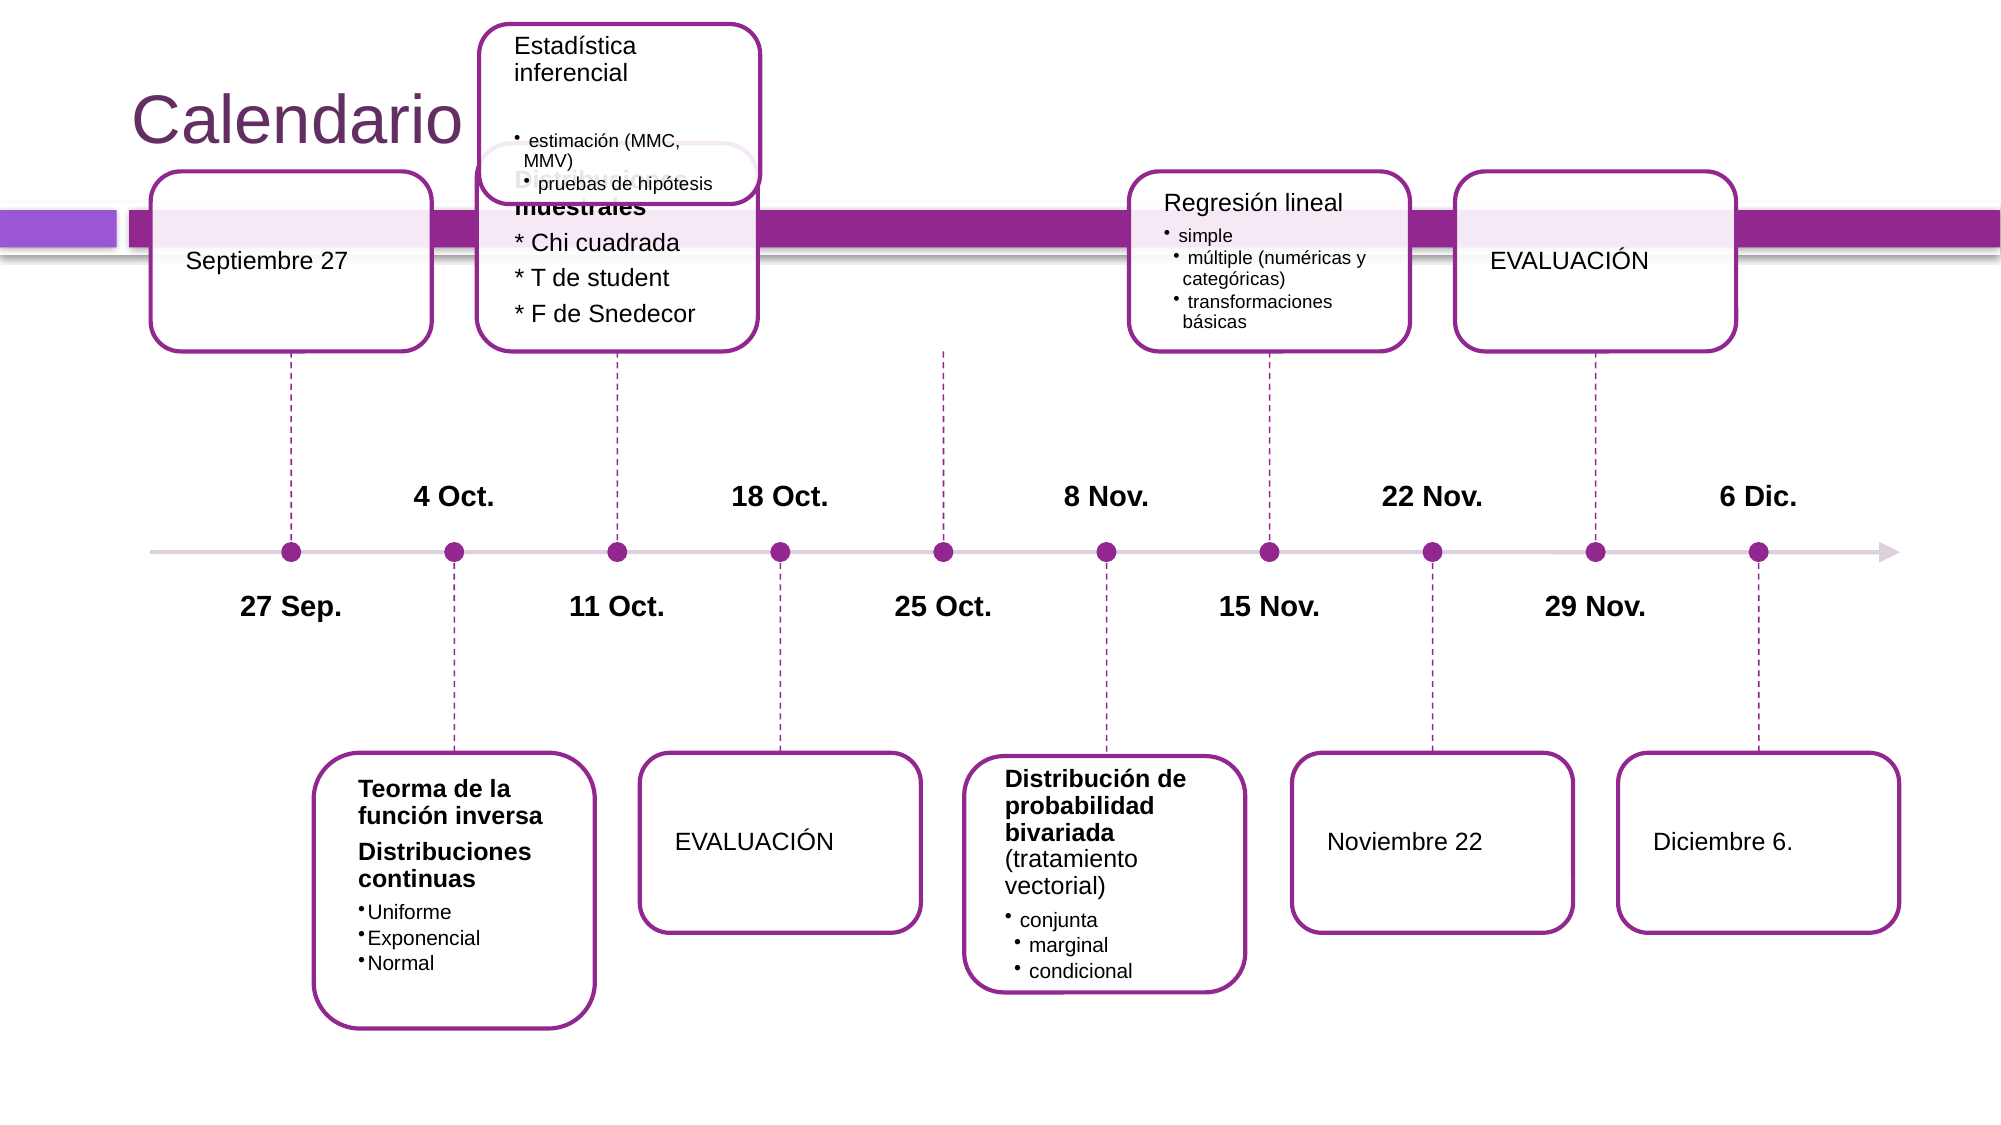

27 Sep.
Septiembre 27
4 Oct.
Teorma de la función inversa
Distribuciones continuas
Uniforme
Exponencial
Normal

11 Oct.
Distribuciones muestrales
* Chi cuadrada
* T de student
* F de Snedecor
18 Oct.
EVALUACIÓN
25 Oct.
Distribución de probabilidad bivariada (tratamiento vectorial)
 conjunta
 marginal
 condicional
8 Nov.
Estadística inferencial

 estimación (MMC, MMV)
 pruebas de hipótesis
15 Nov.
Regresión lineal
 simple
 múltiple (numéricas y categóricas)
 transformaciones básicas
22 Nov.
Noviembre 22
29 Nov.
EVALUACIÓN
6 Dic.
Diciembre 6.
# Calendario